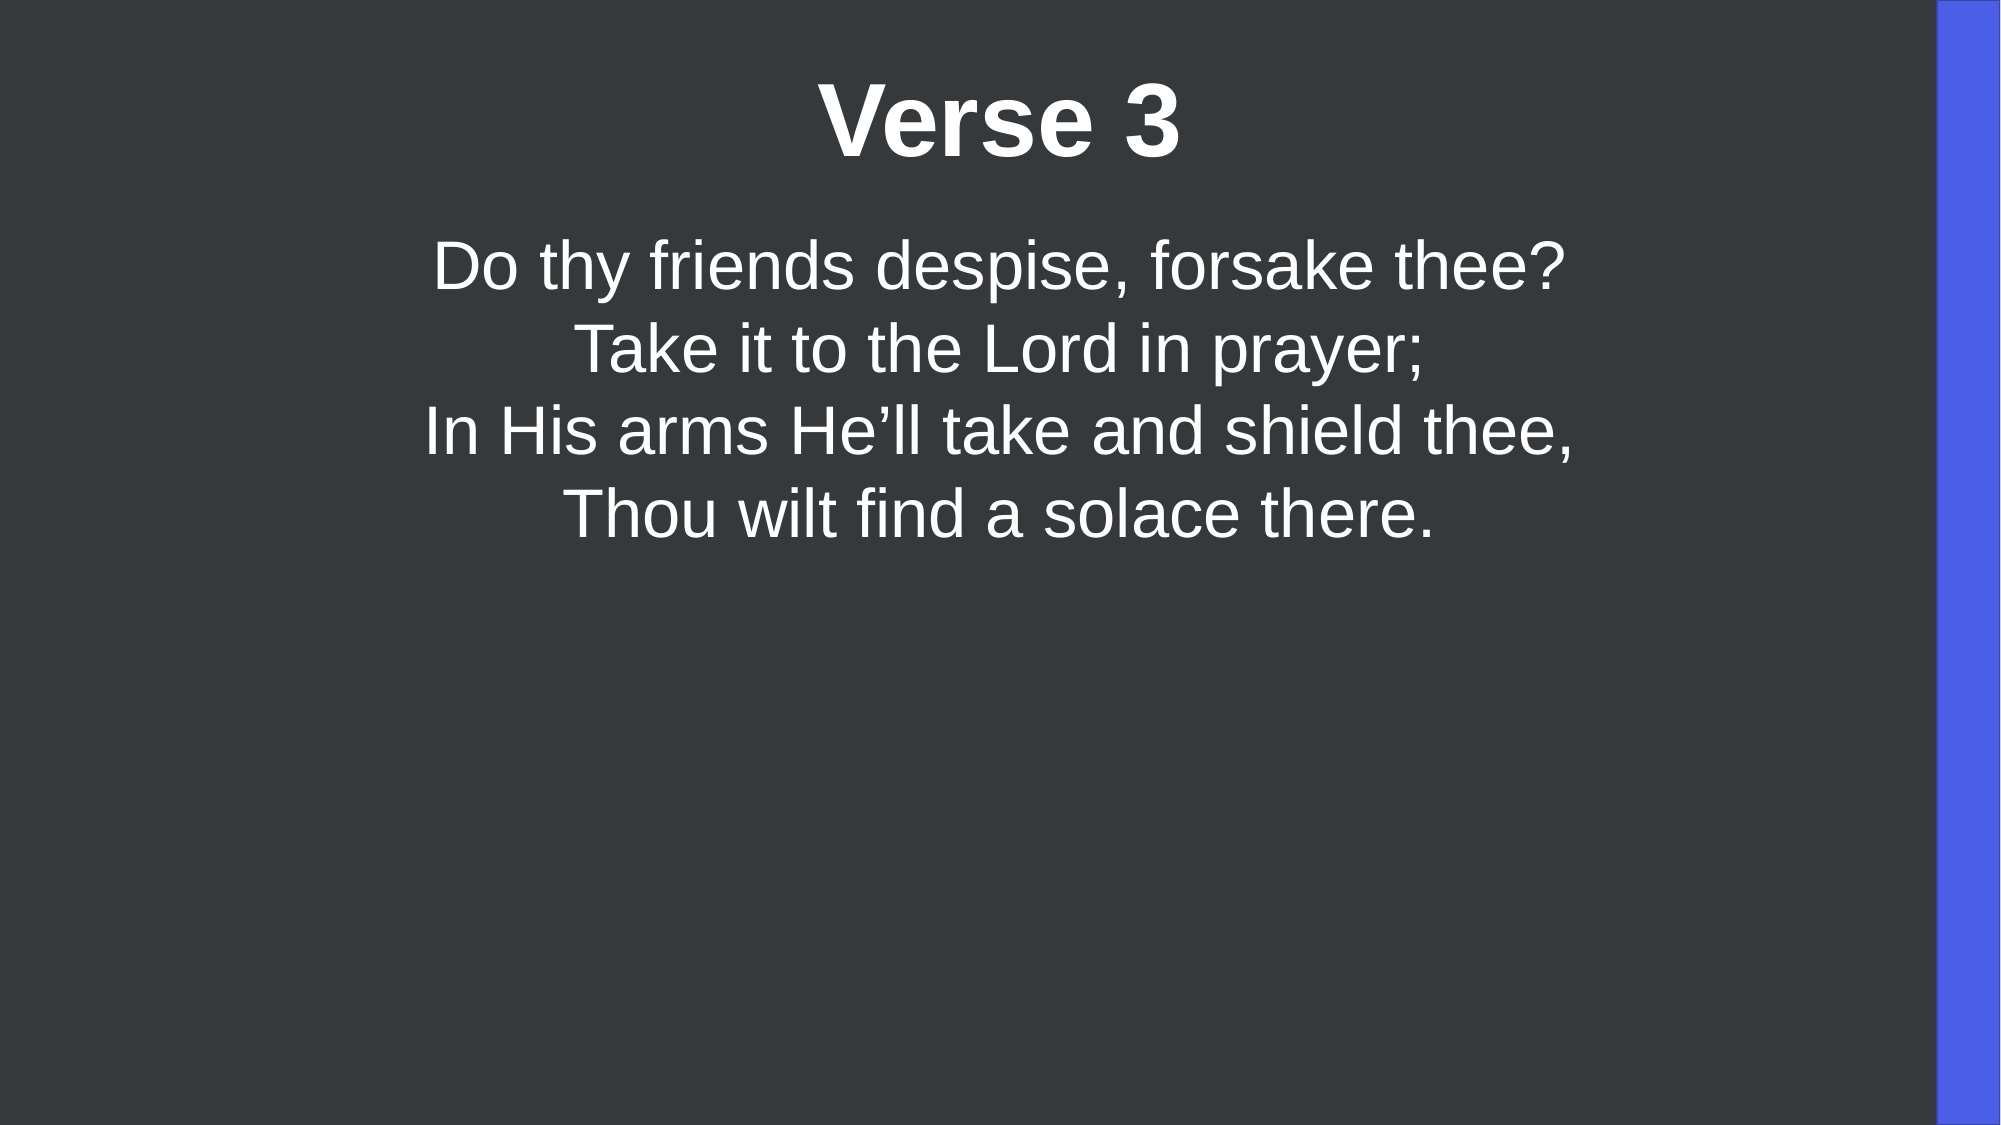

Verse 3
Do thy friends despise, forsake thee?
Take it to the Lord in prayer;
In His arms He’ll take and shield thee,
Thou wilt find a solace there.